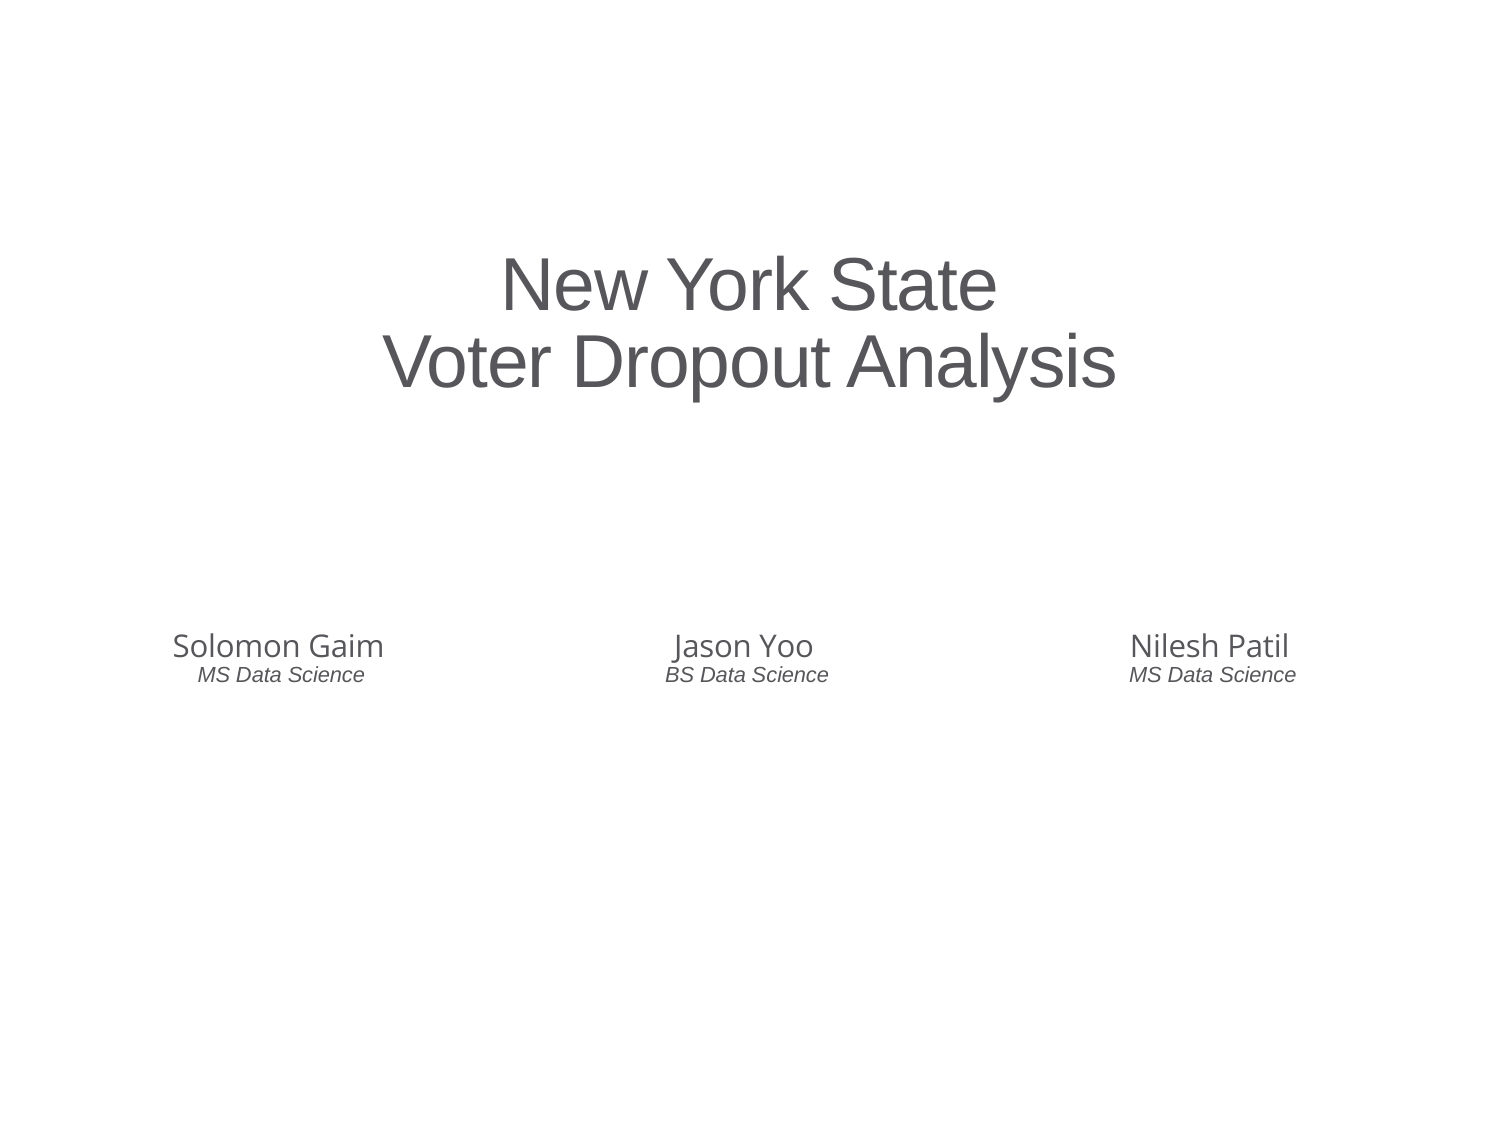

New York State
Voter Dropout Analysis
Solomon Gaim
 MS Data Science
Jason Yoo
 BS Data Science
Nilesh Patil
 MS Data Science